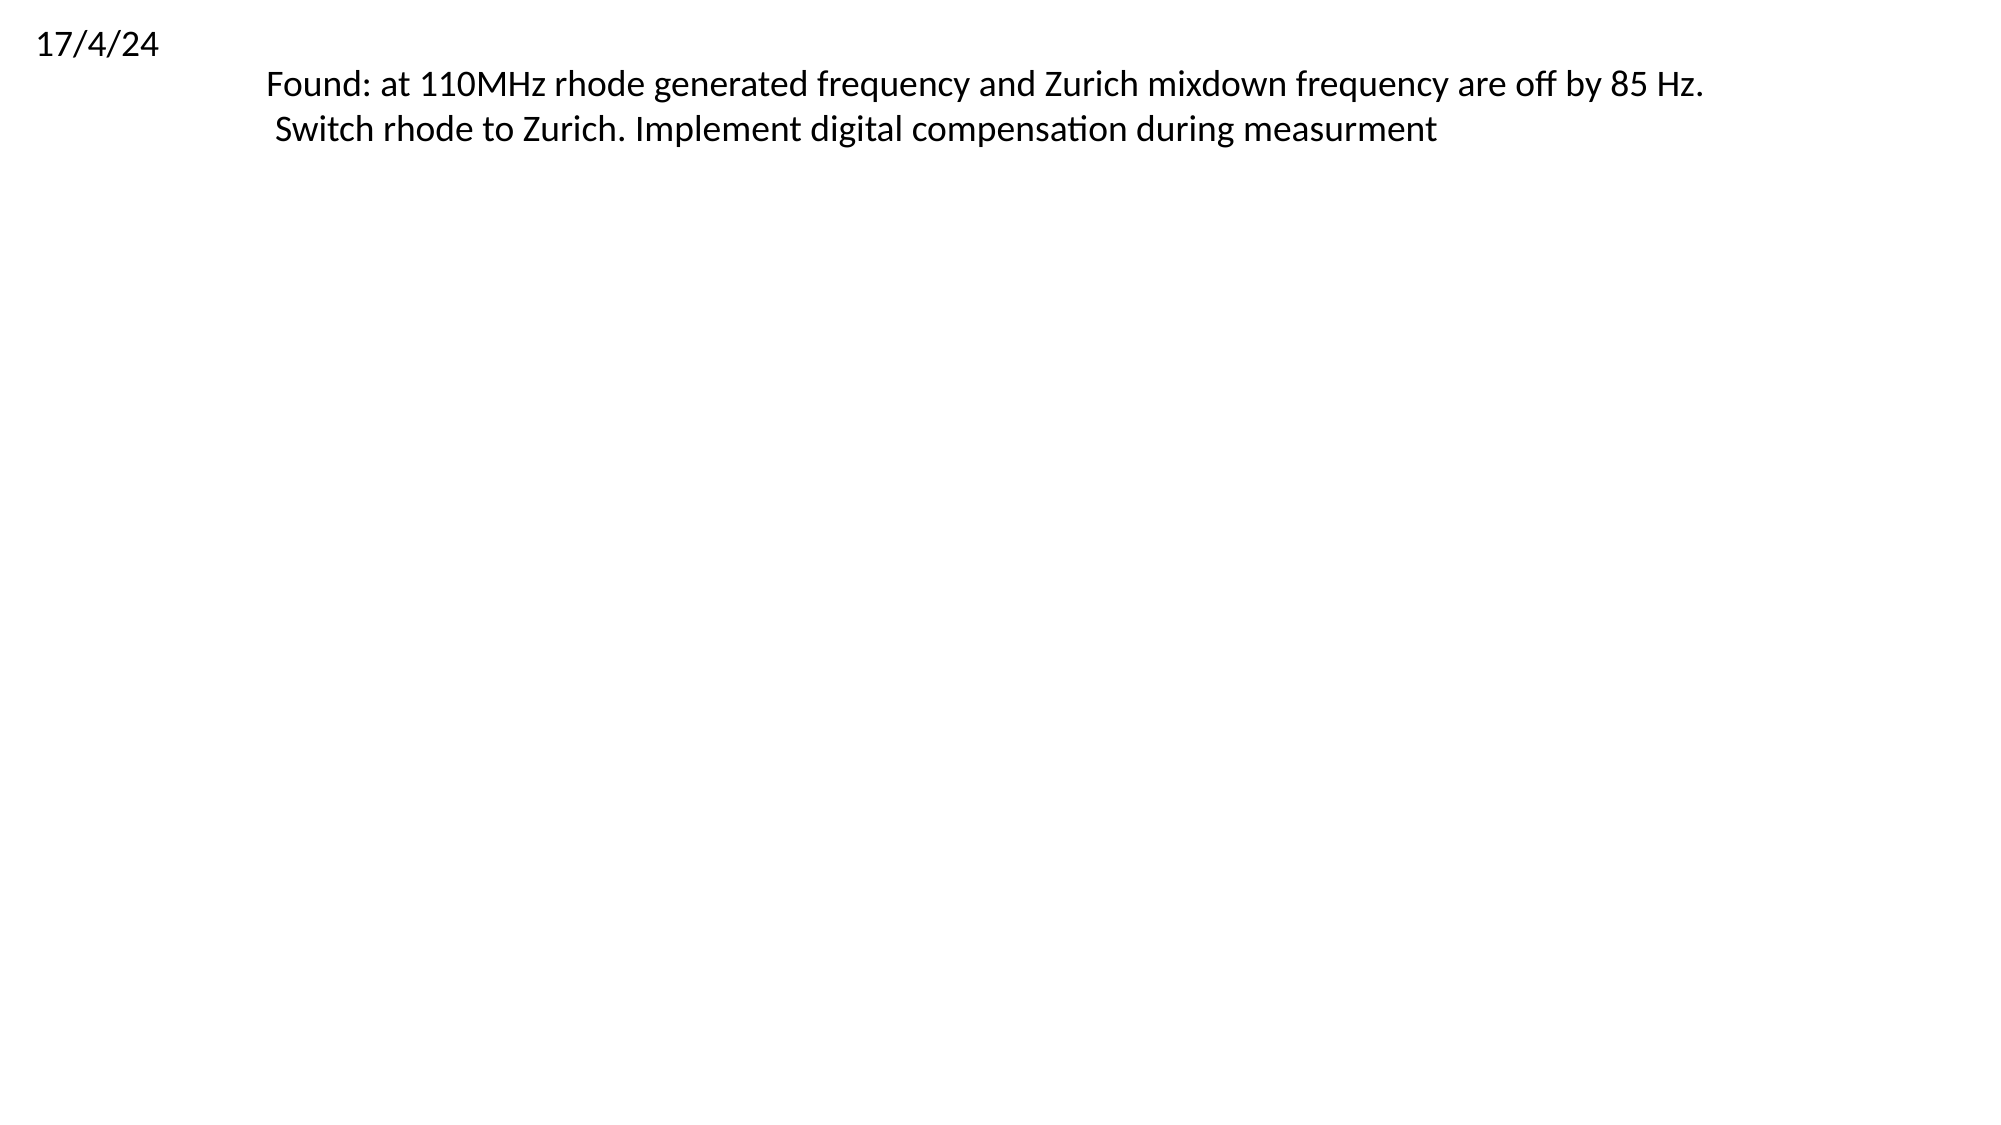

17/4/24
Found: at 110MHz rhode generated frequency and Zurich mixdown frequency are off by 85 Hz.
 Switch rhode to Zurich. Implement digital compensation during measurment